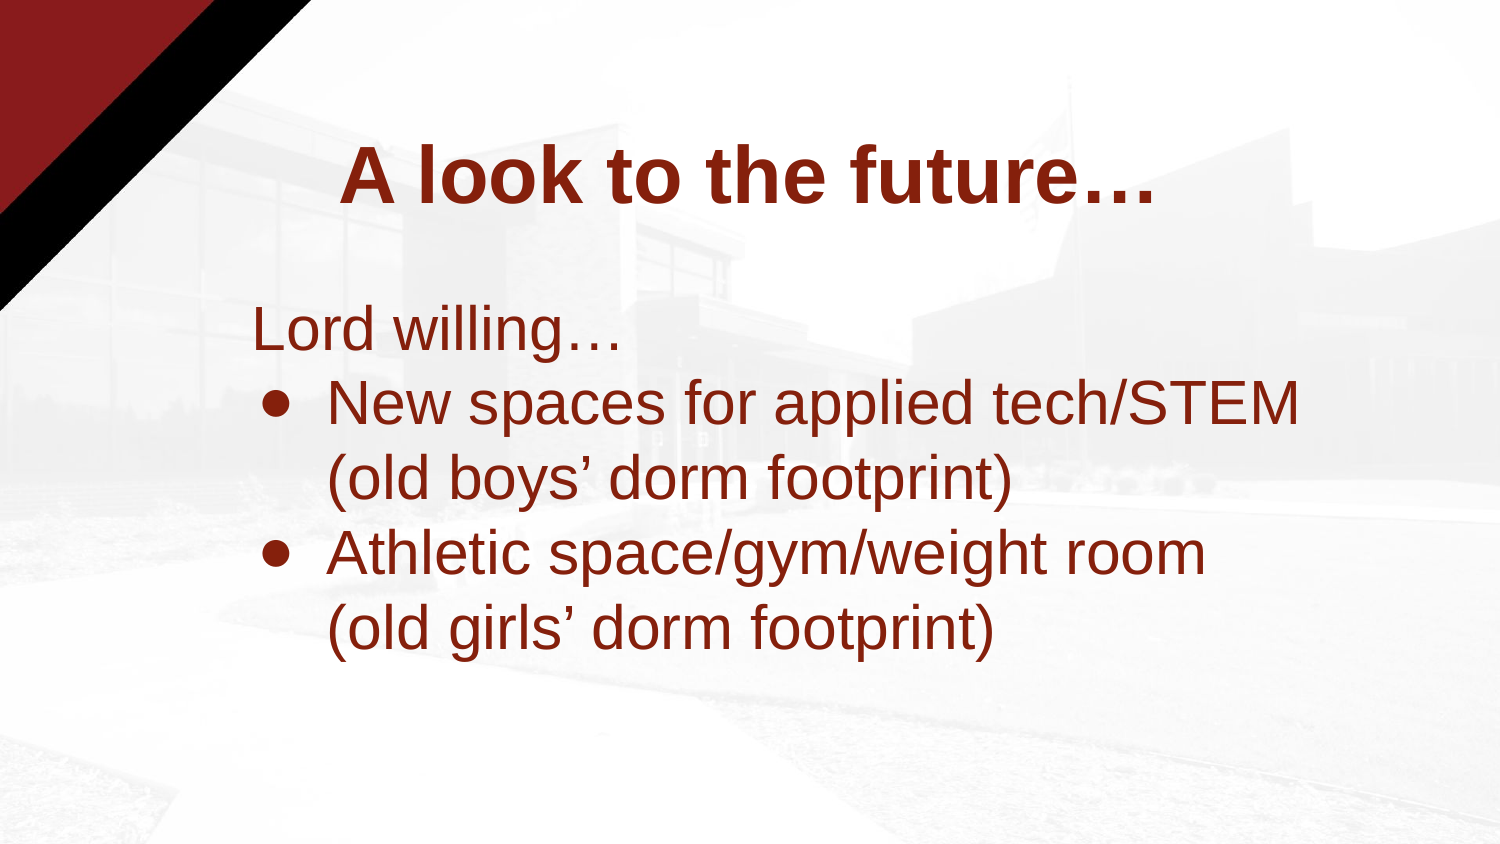

A look to the future…
Lord willing…
New spaces for applied tech/STEM (old boys’ dorm footprint)
Athletic space/gym/weight room (old girls’ dorm footprint)